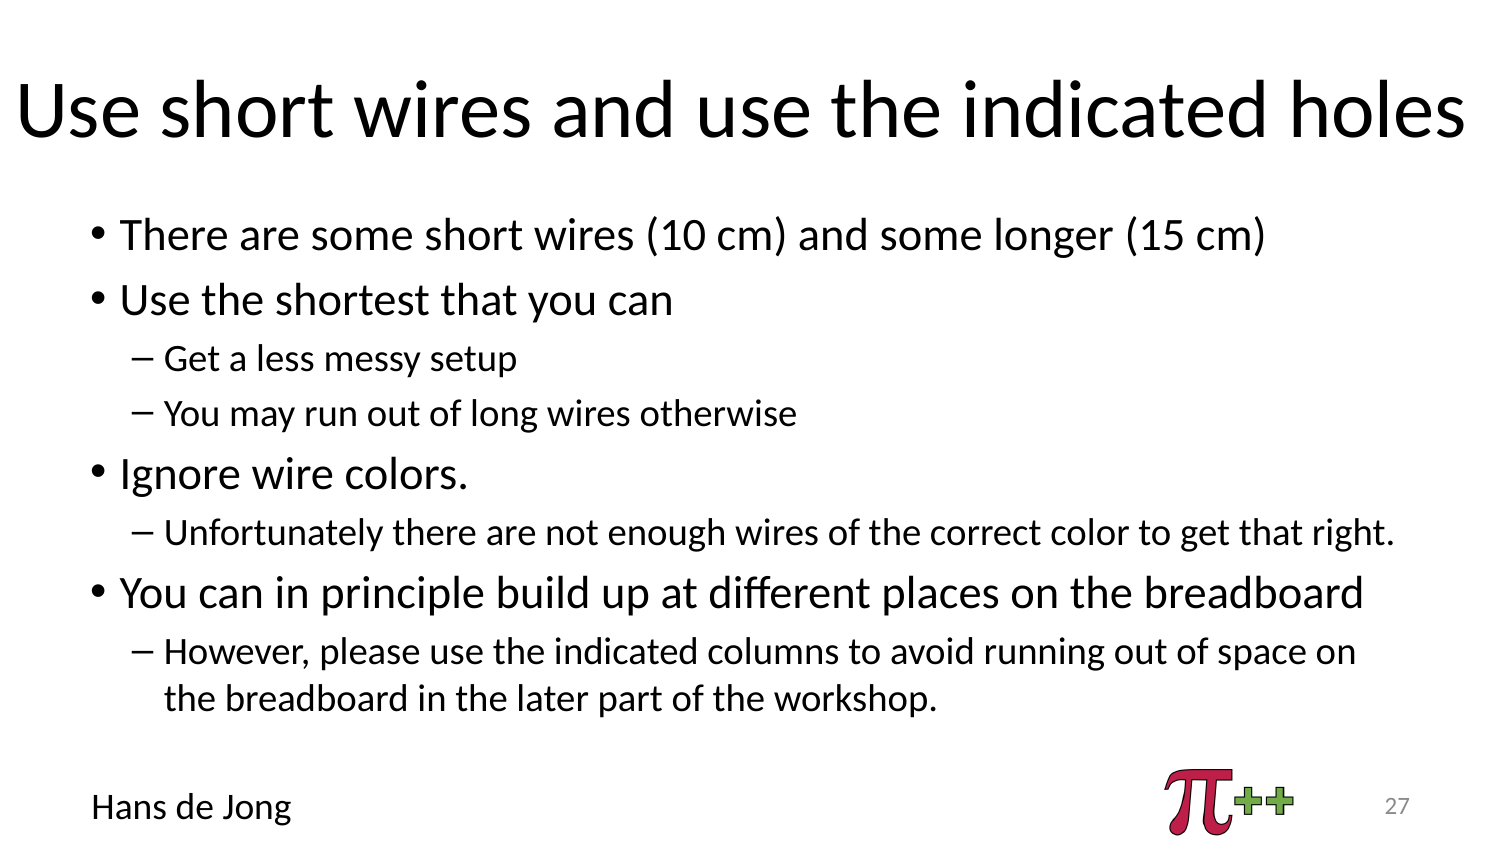

# Use short wires and use the indicated holes
There are some short wires (10 cm) and some longer (15 cm)
Use the shortest that you can
Get a less messy setup
You may run out of long wires otherwise
Ignore wire colors.
Unfortunately there are not enough wires of the correct color to get that right.
You can in principle build up at different places on the breadboard
However, please use the indicated columns to avoid running out of space on the breadboard in the later part of the workshop.
27